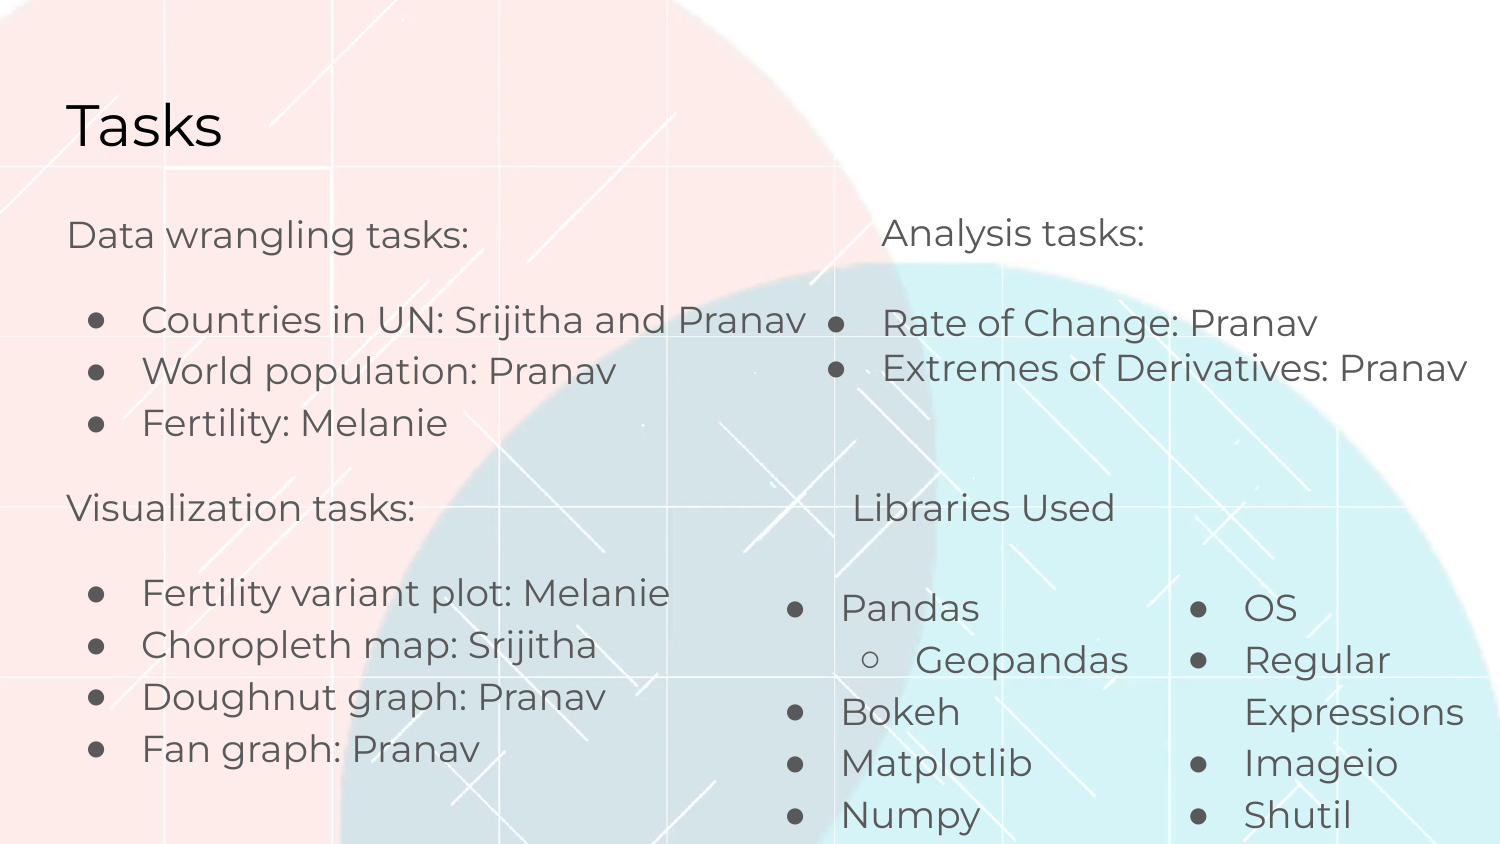

# Tasks
Data wrangling tasks:
Countries in UN: Srijitha and Pranav
World population: Pranav
Fertility: Melanie
Visualization tasks:
Fertility variant plot: Melanie
Choropleth map: Srijitha
Doughnut graph: Pranav
Fan graph: Pranav
Analysis tasks:

Rate of Change: Pranav
Extremes of Derivatives: Pranav
Libraries Used
Pandas
Geopandas
Bokeh
Matplotlib
Numpy
OS
Regular Expressions
Imageio
Shutil